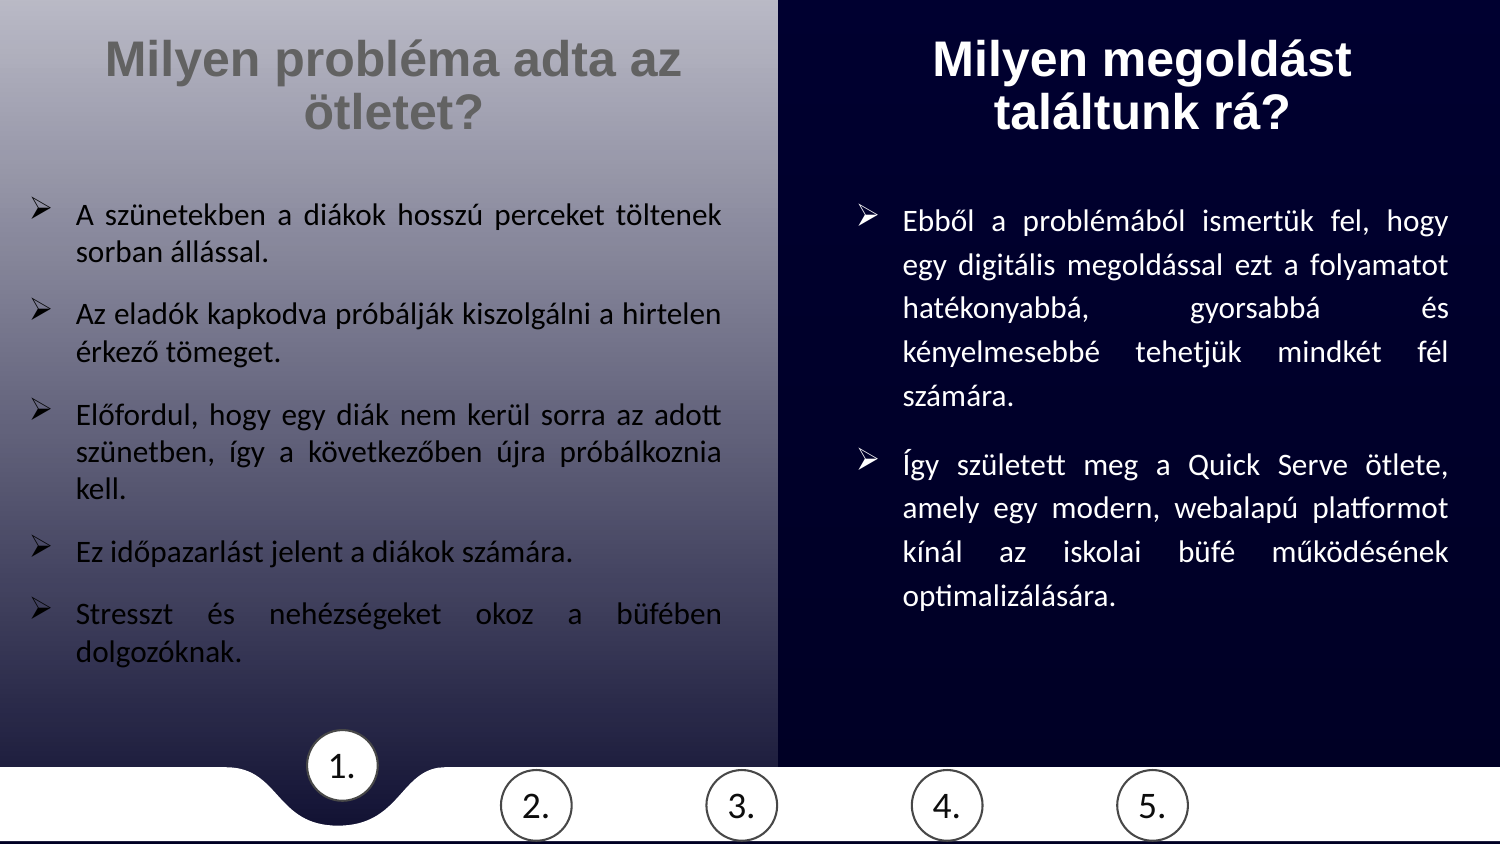

# Milyen probléma adta az ötletet?
Milyen megoldást találtunk rá?

A szünetekben a diákok hosszú perceket töltenek sorban állással.
Az eladók kapkodva próbálják kiszolgálni a hirtelen érkező tömeget.
Előfordul, hogy egy diák nem kerül sorra az adott szünetben, így a következőben újra próbálkoznia kell.
Ez időpazarlást jelent a diákok számára.
Stresszt és nehézségeket okoz a büfében dolgozóknak.
Ebből a problémából ismertük fel, hogy egy digitális megoldással ezt a folyamatot hatékonyabbá, gyorsabbá és kényelmesebbé tehetjük mindkét fél számára.
Így született meg a Quick Serve ötlete, amely egy modern, webalapú platformot kínál az iskolai büfé működésének optimalizálására.

a

2.
3.
4.
5.